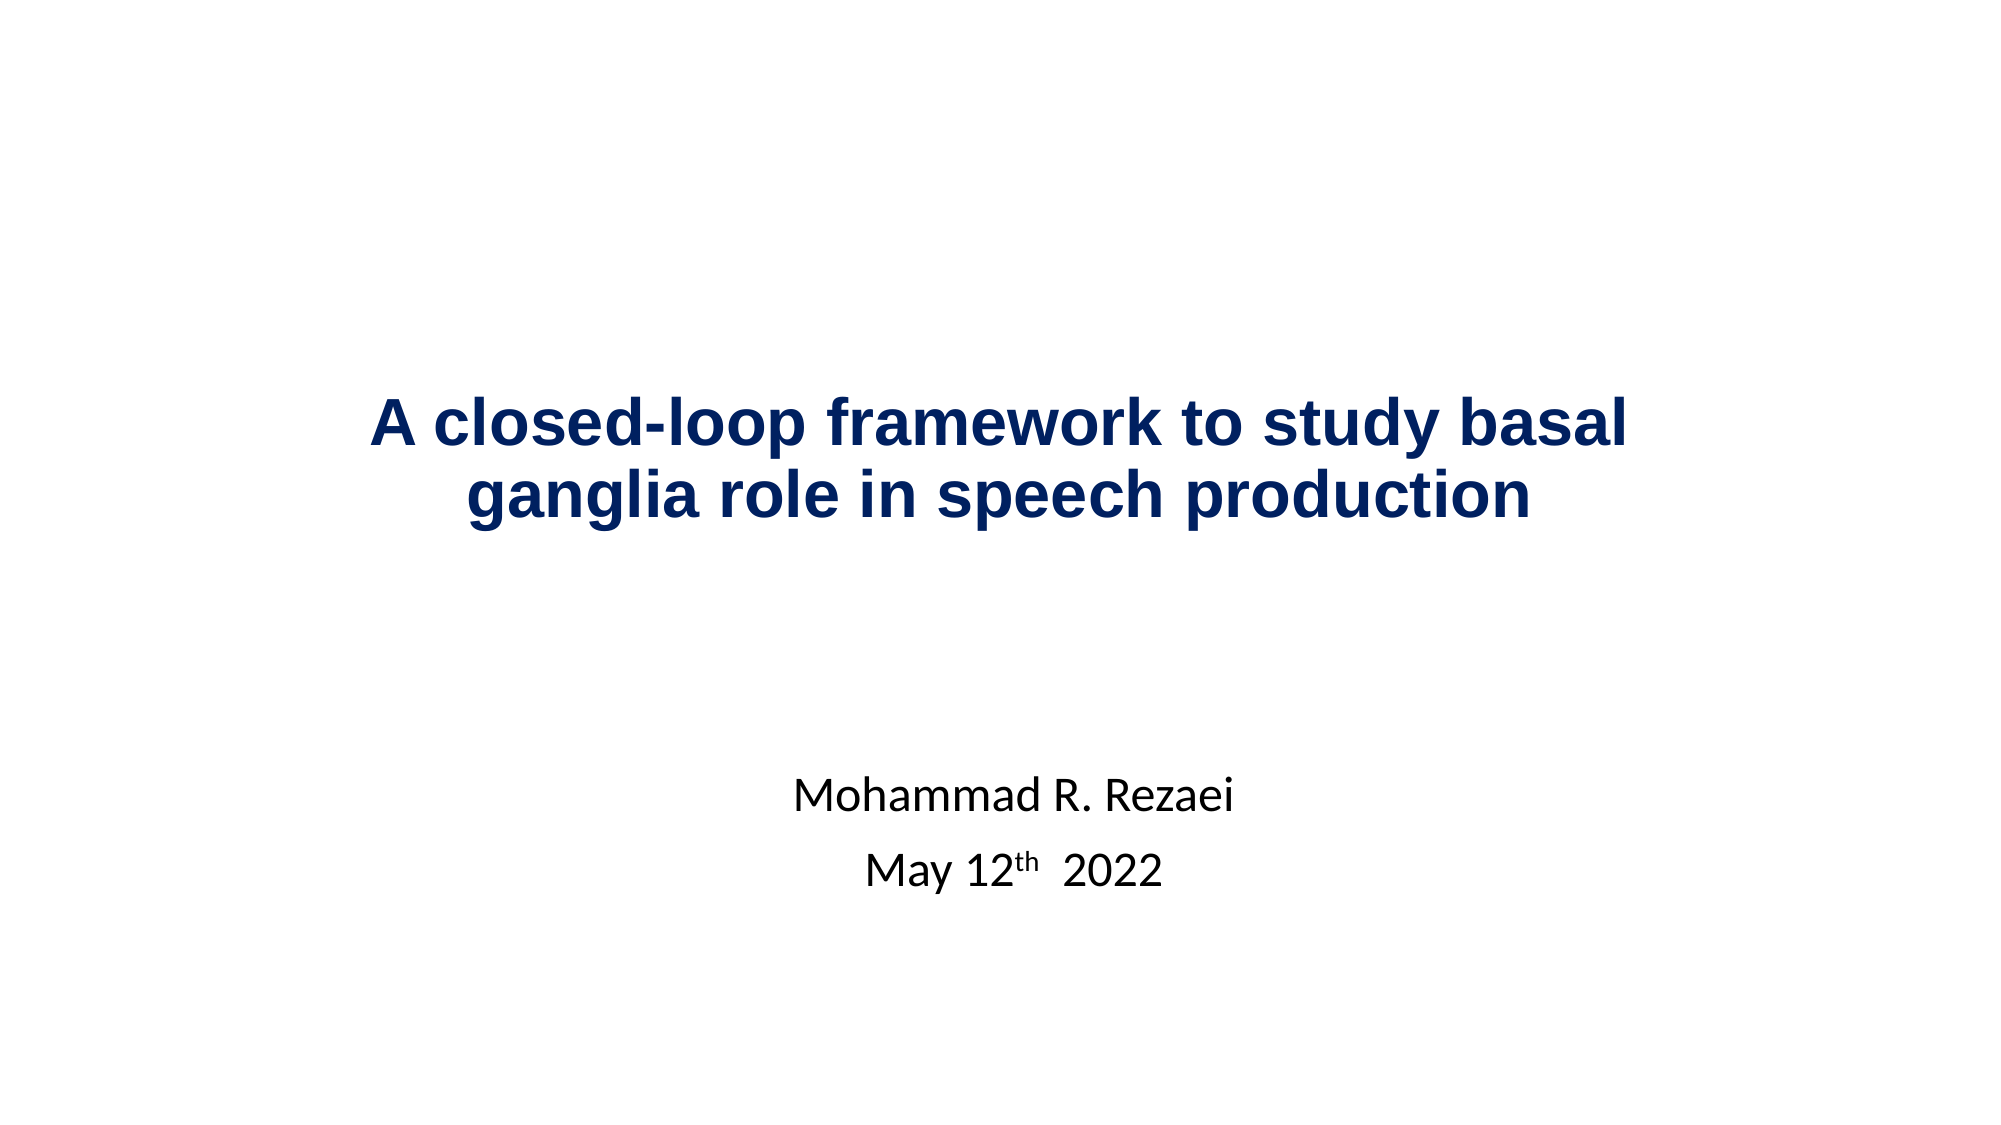

# A closed-loop framework to study basal ganglia role in speech production
Mohammad R. Rezaei
May 12th  2022